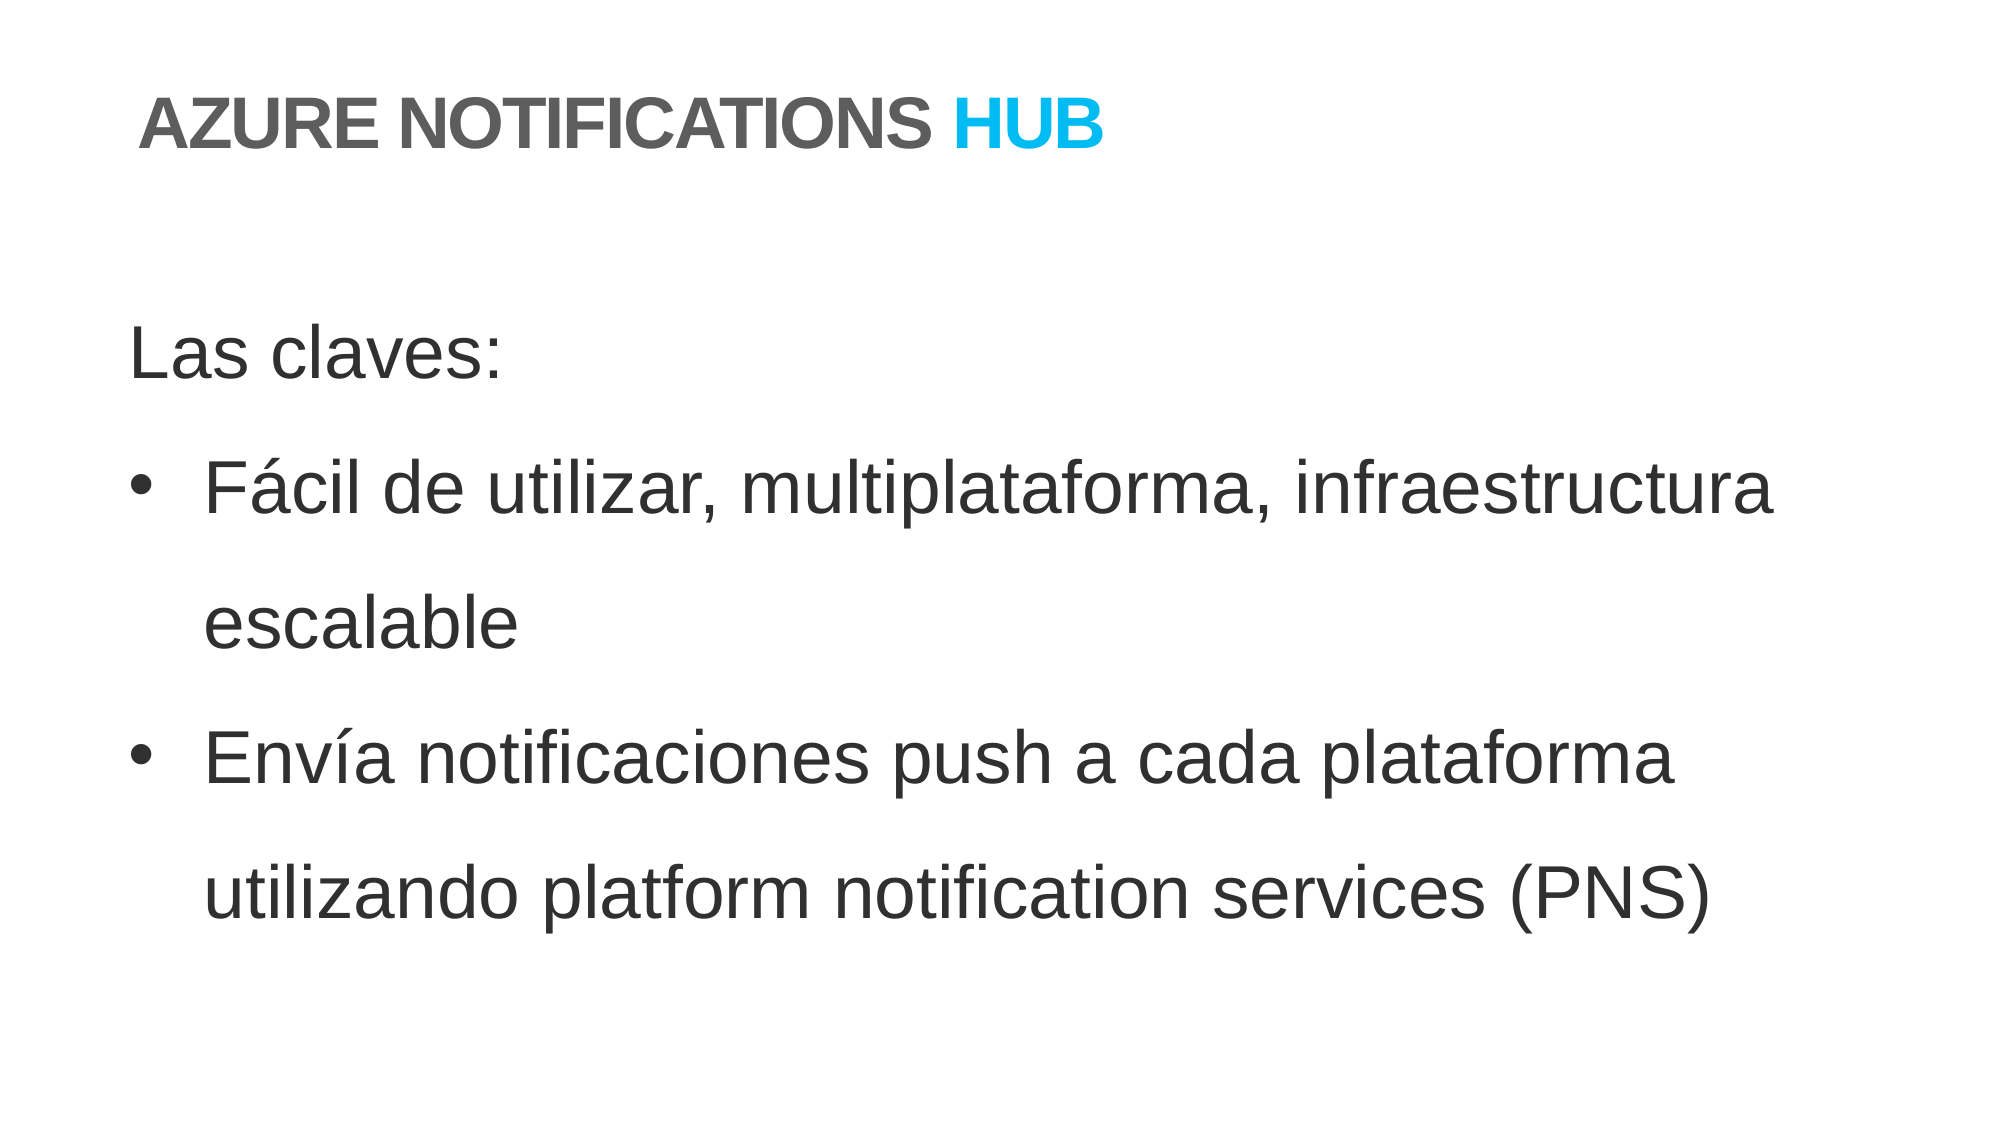

# AZURE NOTIFICATIONS HUB
Las claves:
Fácil de utilizar, multiplataforma, infraestructura escalable
Envía notificaciones push a cada plataforma utilizando platform notification services (PNS)